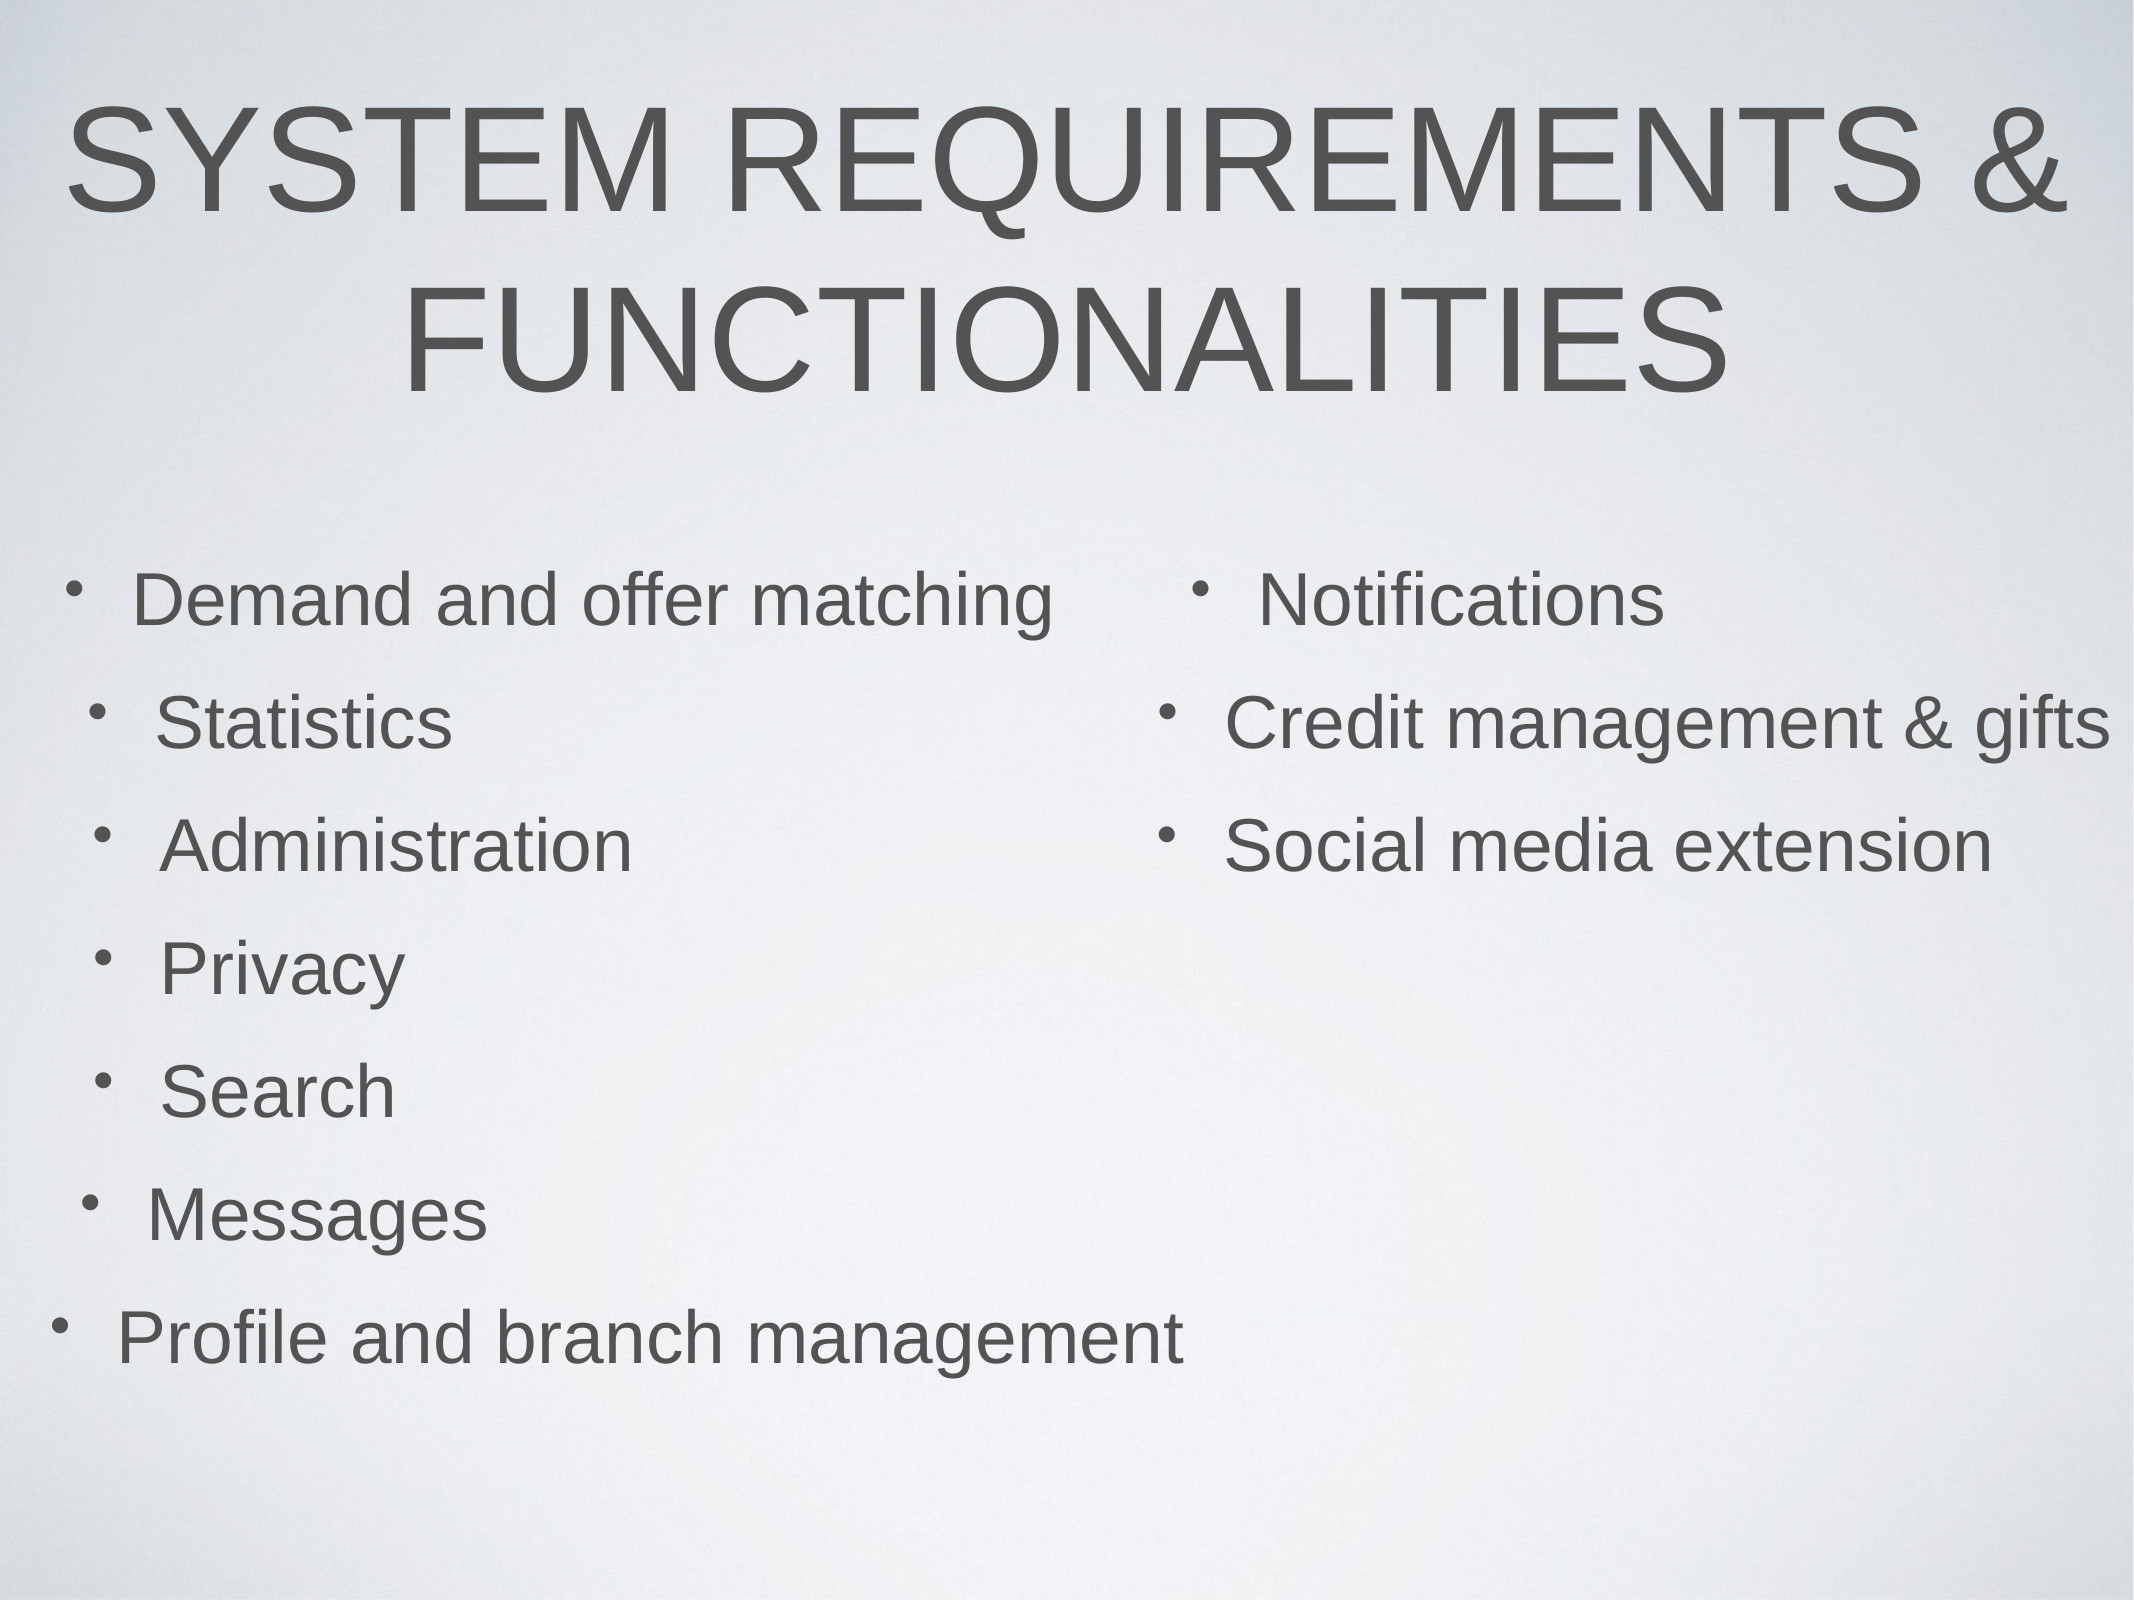

# System requirements & functionalities
Demand and offer matching
Notifications
Statistics
Credit management & gifts
Administration
Social media extension
Privacy
Search
Messages
Profile and branch management